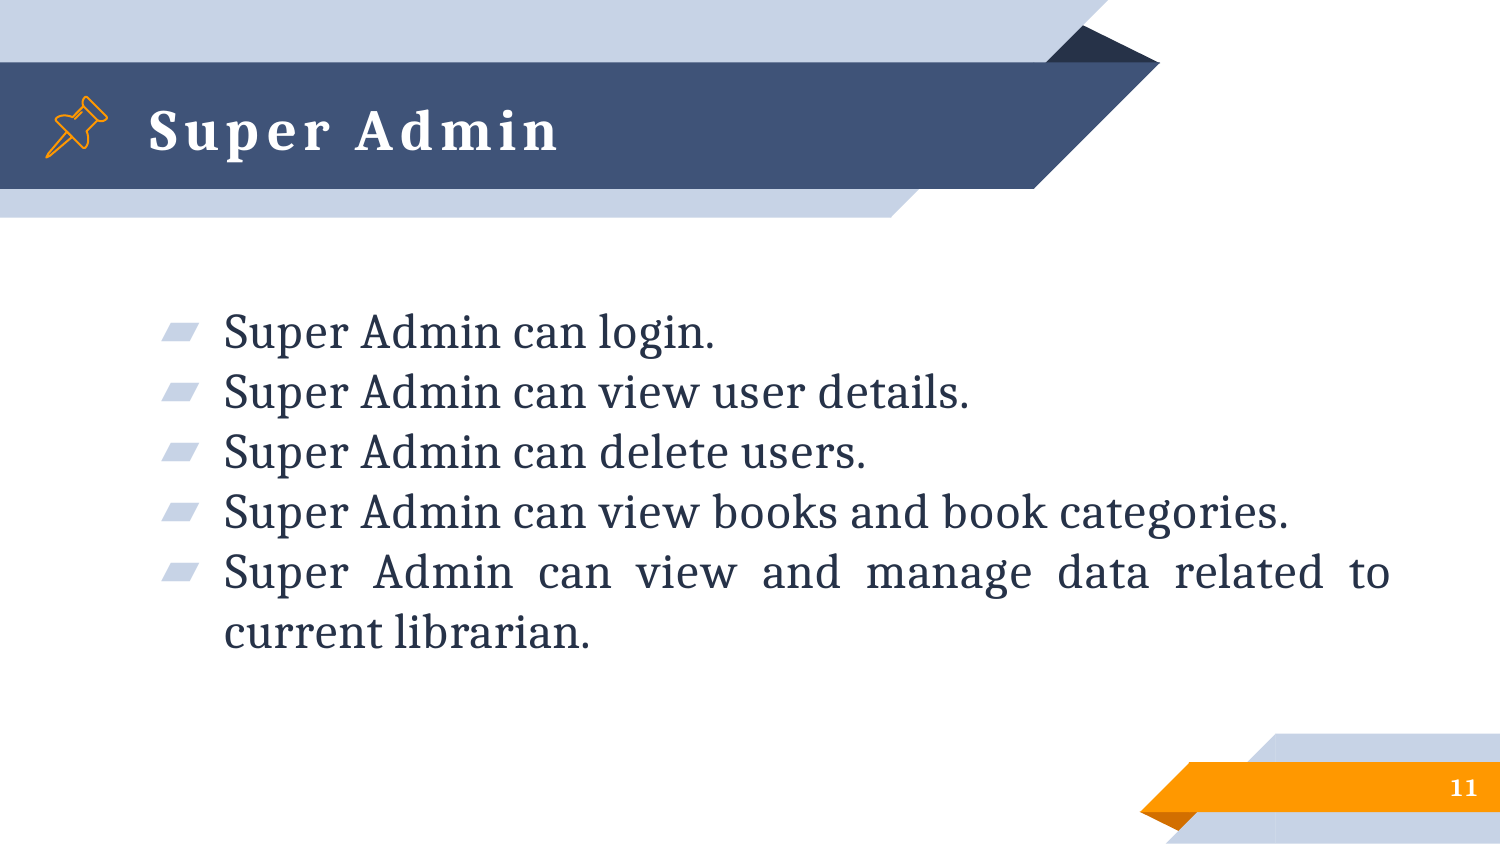

# Super Admin

Super Admin can login.
Super Admin can view user details.
Super Admin can delete users.
Super Admin can view books and book categories.
Super Admin can view and manage data related to current librarian.

11